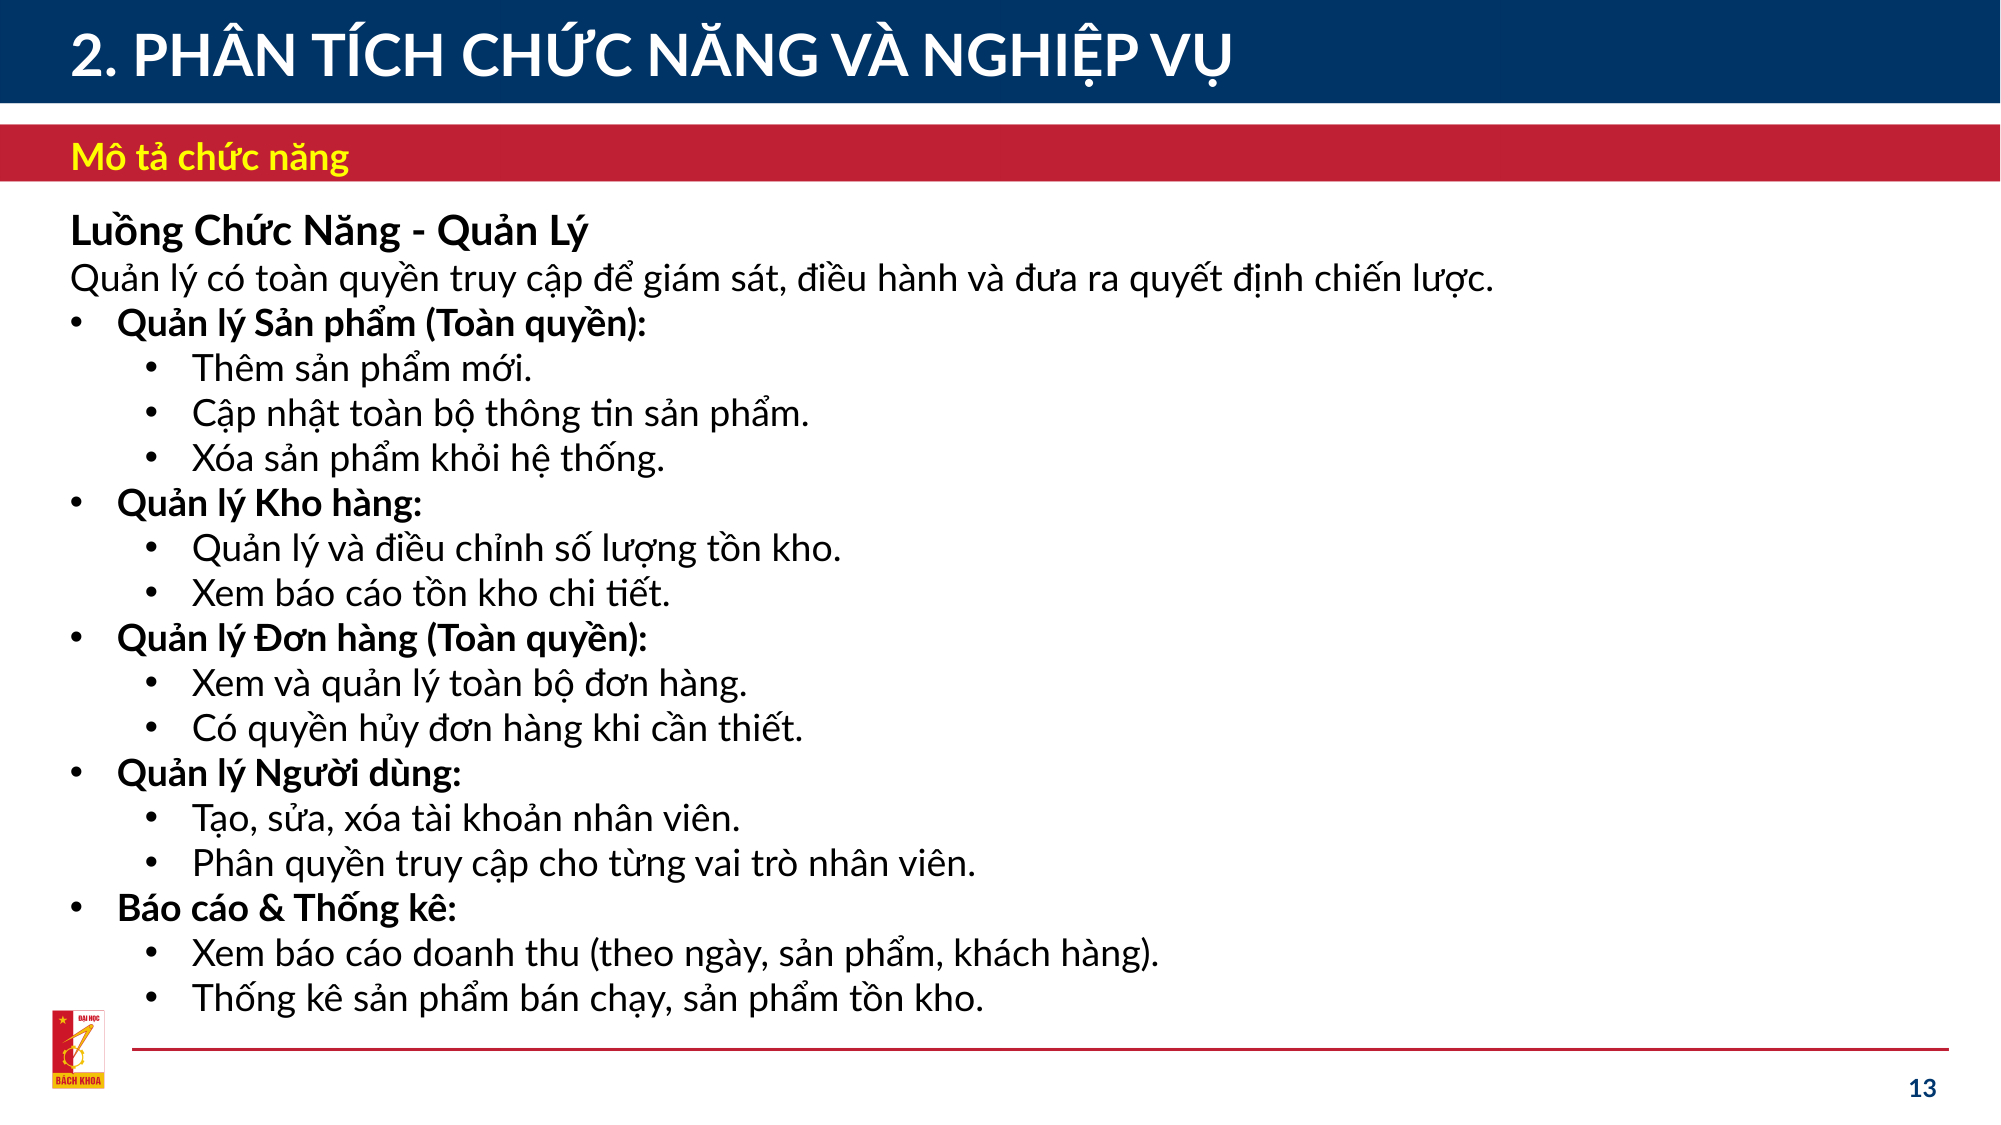

# 2. PHÂN TÍCH CHỨC NĂNG VÀ NGHIỆP VỤ
Mô tả chức năng
Luồng Chức Năng - Quản Lý
Quản lý có toàn quyền truy cập để giám sát, điều hành và đưa ra quyết định chiến lược.
Quản lý Sản phẩm (Toàn quyền):
Thêm sản phẩm mới.
Cập nhật toàn bộ thông tin sản phẩm.
Xóa sản phẩm khỏi hệ thống.
Quản lý Kho hàng:
Quản lý và điều chỉnh số lượng tồn kho.
Xem báo cáo tồn kho chi tiết.
Quản lý Đơn hàng (Toàn quyền):
Xem và quản lý toàn bộ đơn hàng.
Có quyền hủy đơn hàng khi cần thiết.
Quản lý Người dùng:
Tạo, sửa, xóa tài khoản nhân viên.
Phân quyền truy cập cho từng vai trò nhân viên.
Báo cáo & Thống kê:
Xem báo cáo doanh thu (theo ngày, sản phẩm, khách hàng).
Thống kê sản phẩm bán chạy, sản phẩm tồn kho.
13